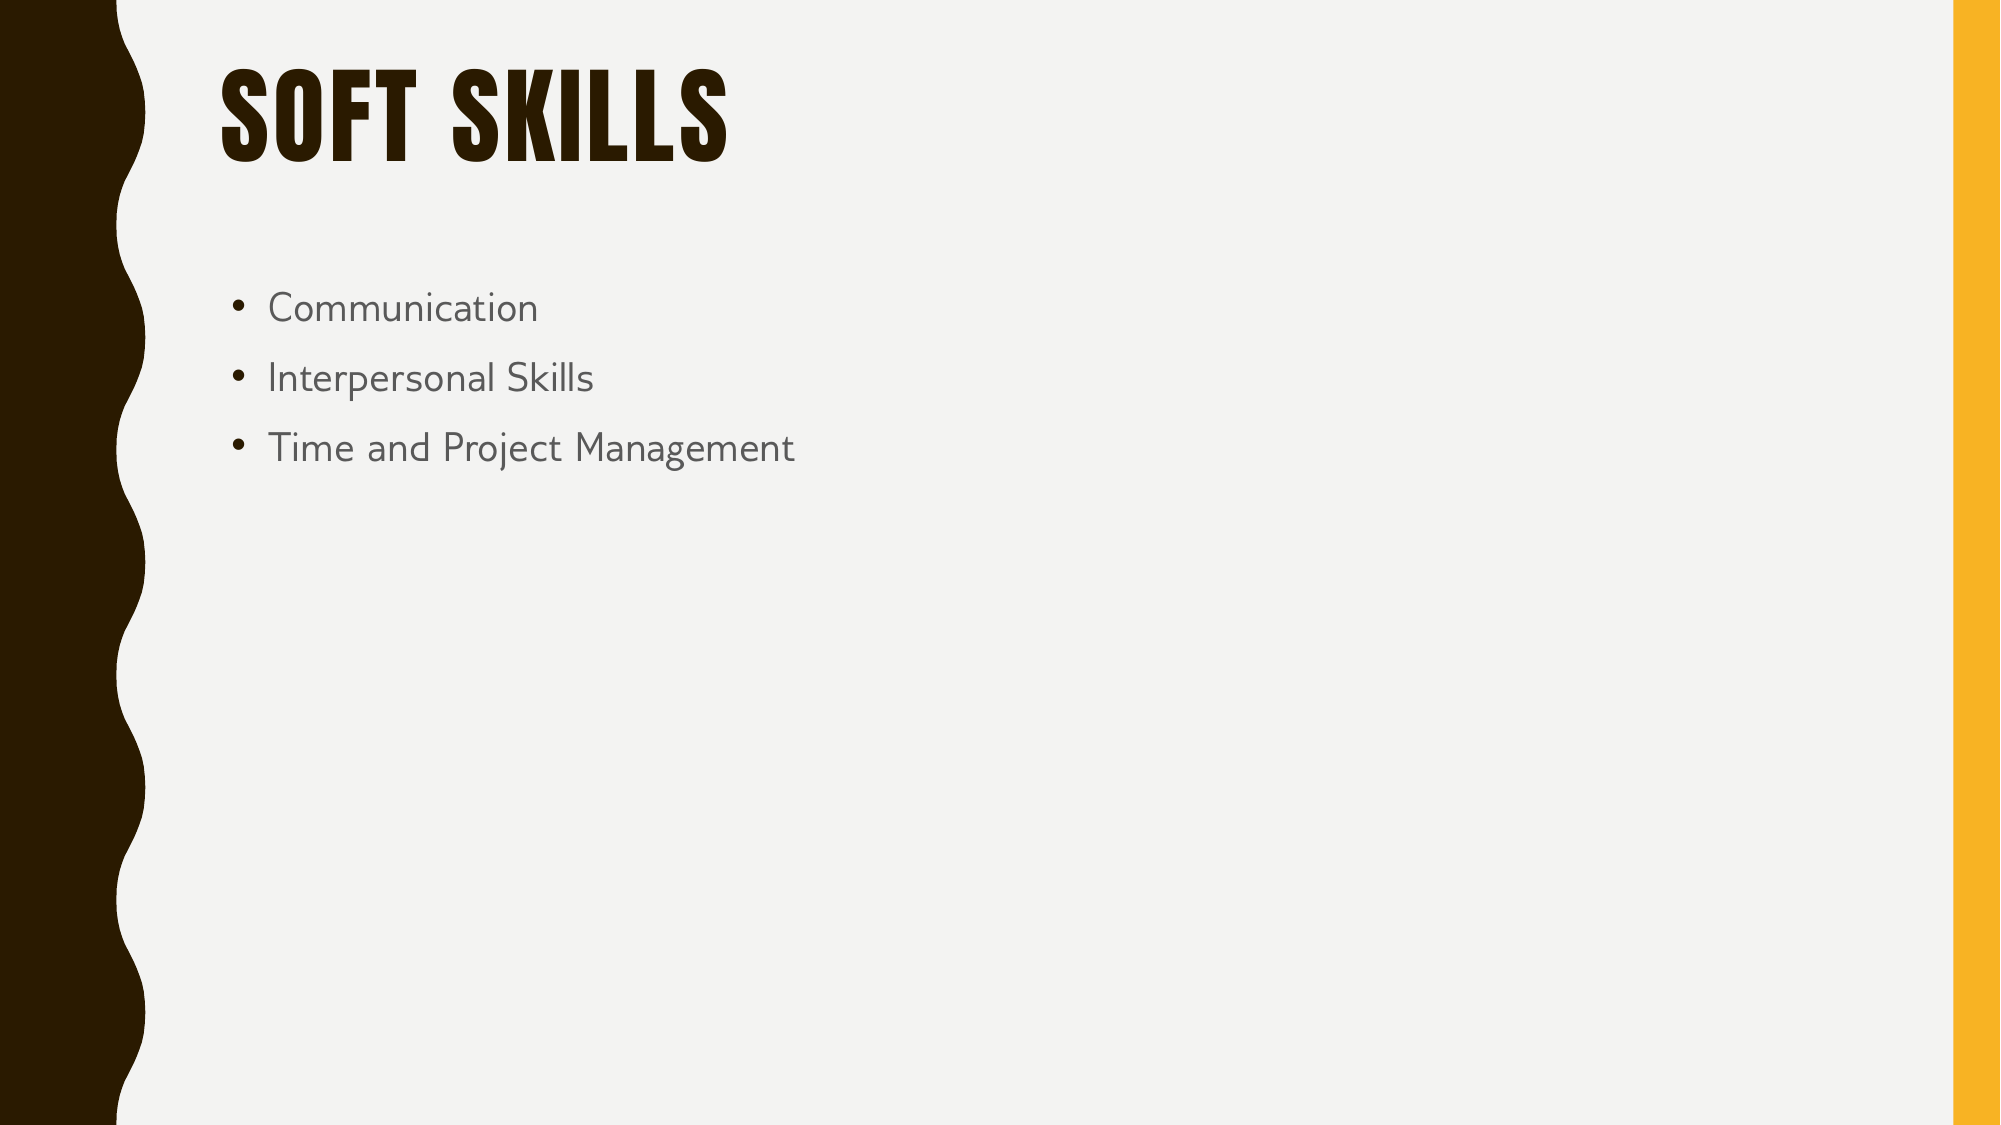

# Soft skills
Communication
Interpersonal Skills
Time and Project Management